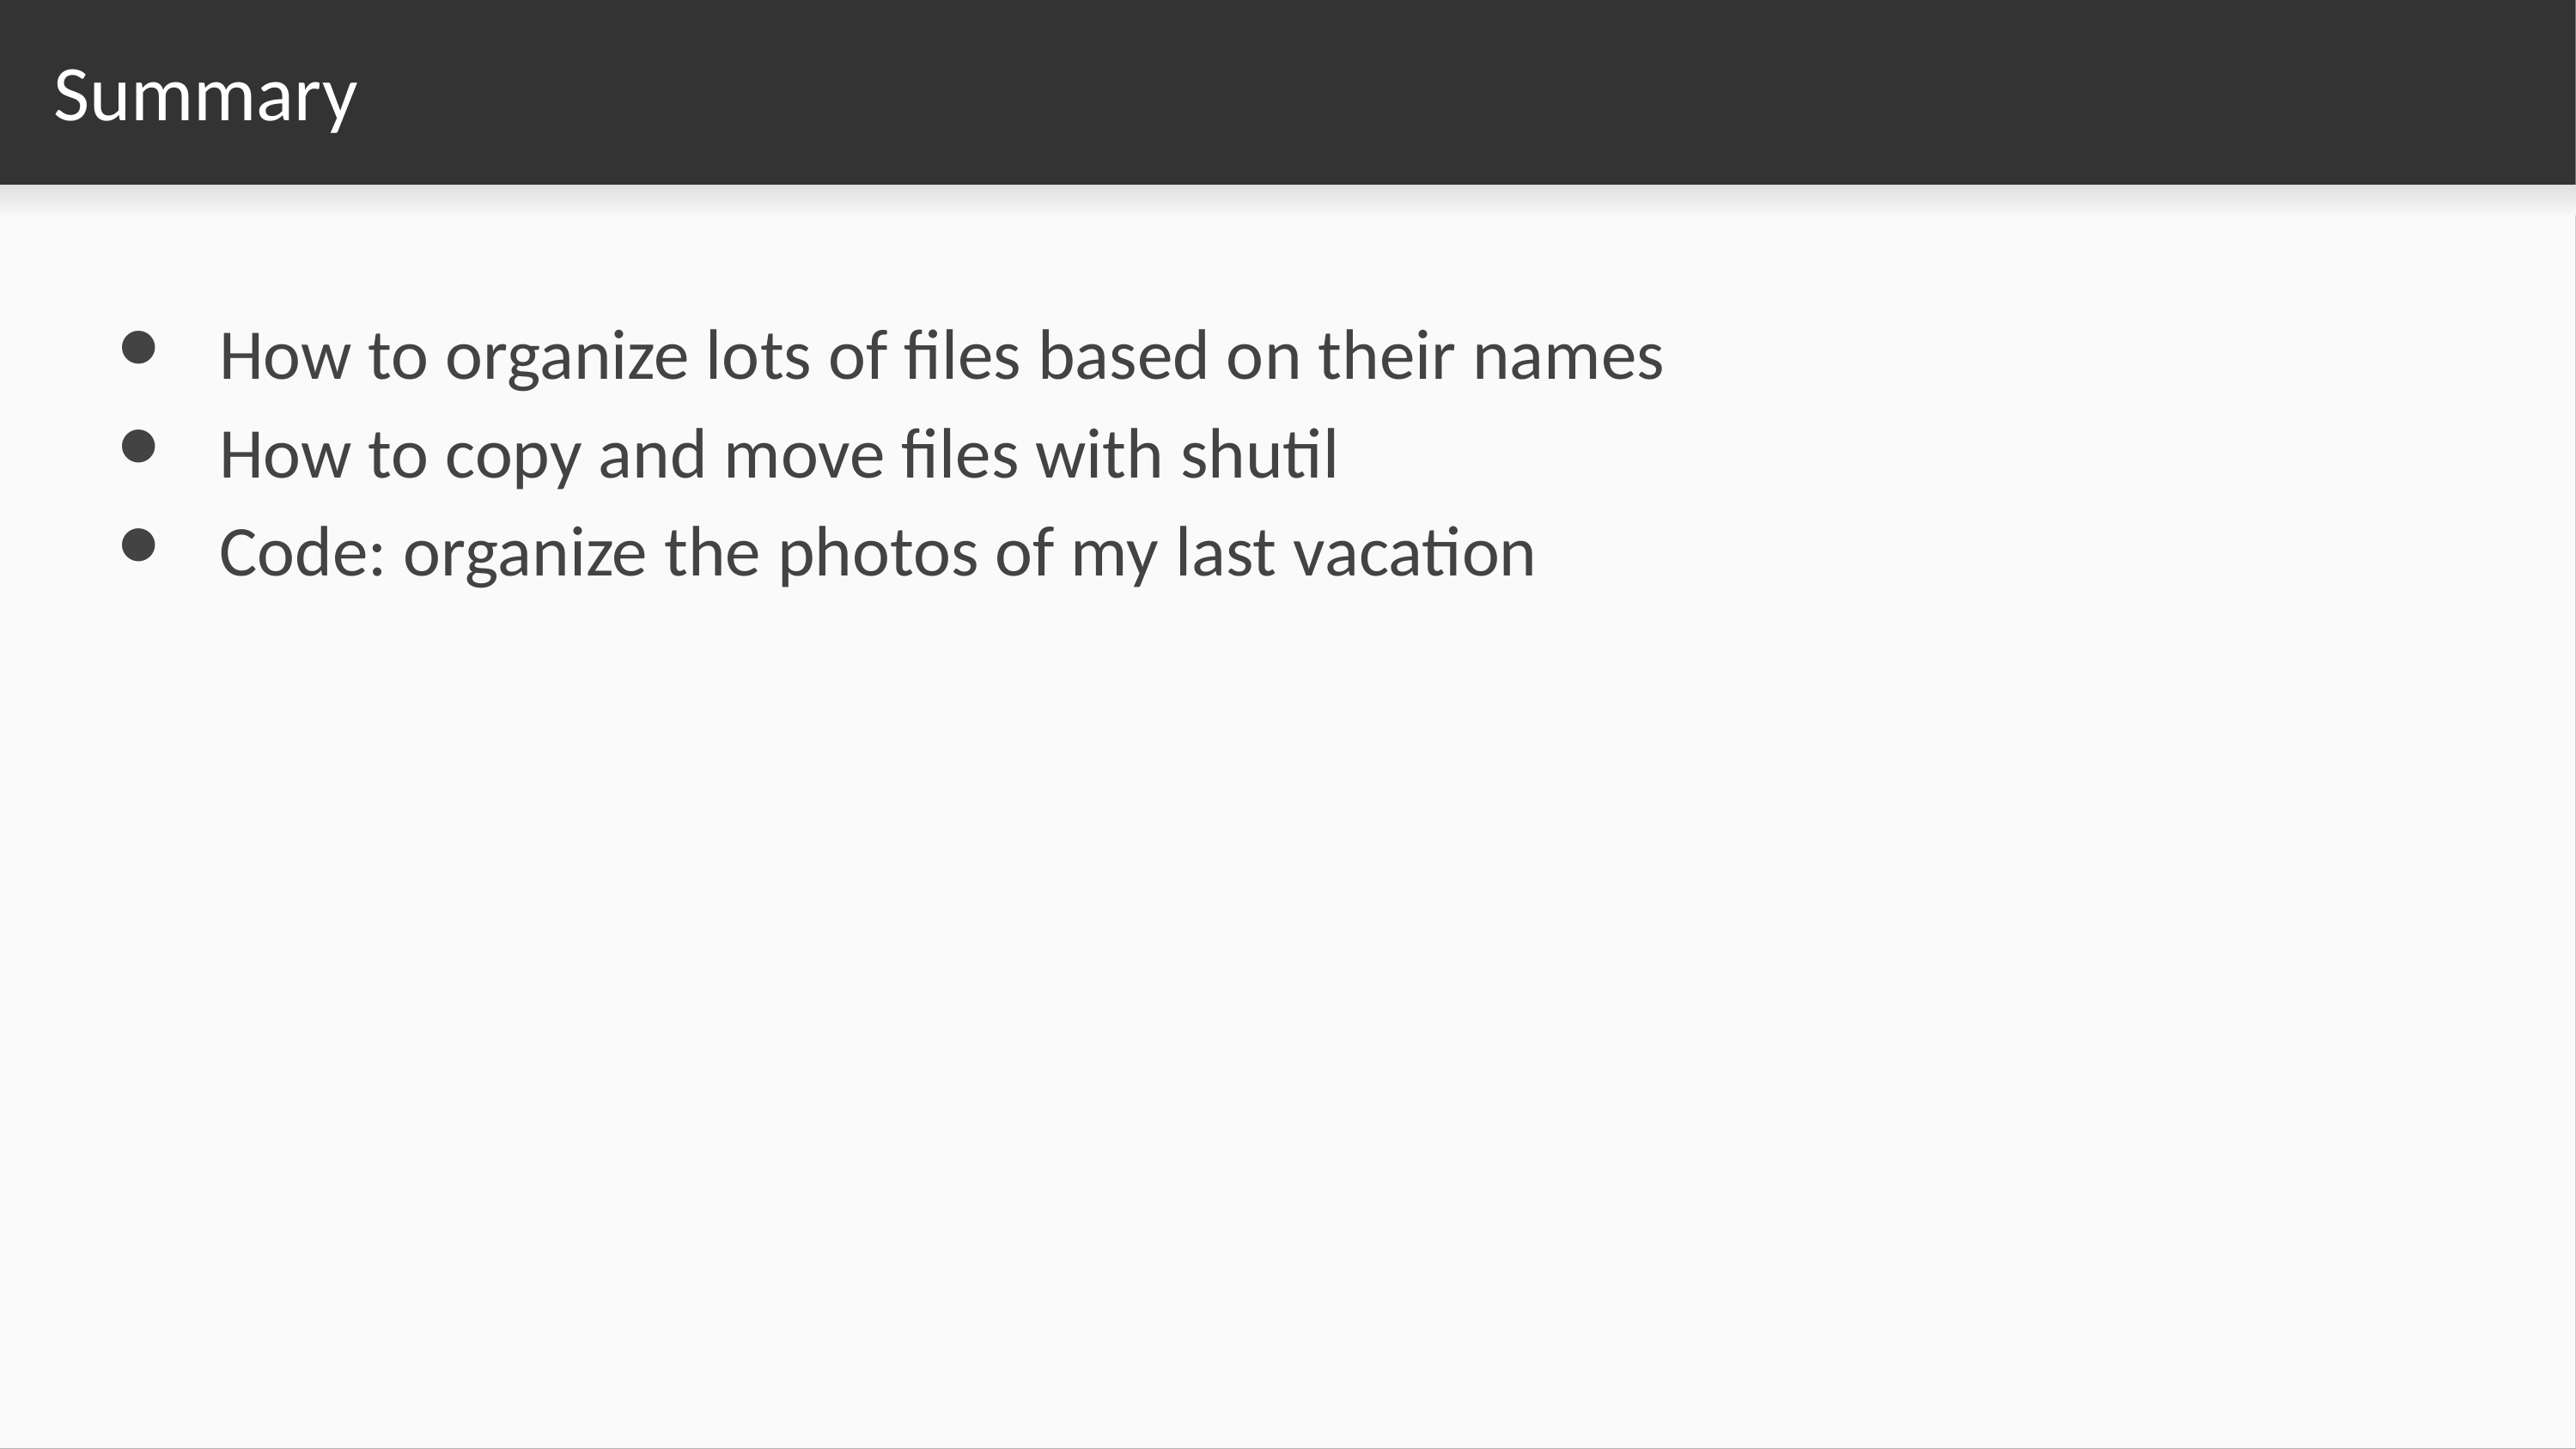

# Summary
How to organize lots of files based on their names
How to copy and move files with shutil
Code: organize the photos of my last vacation